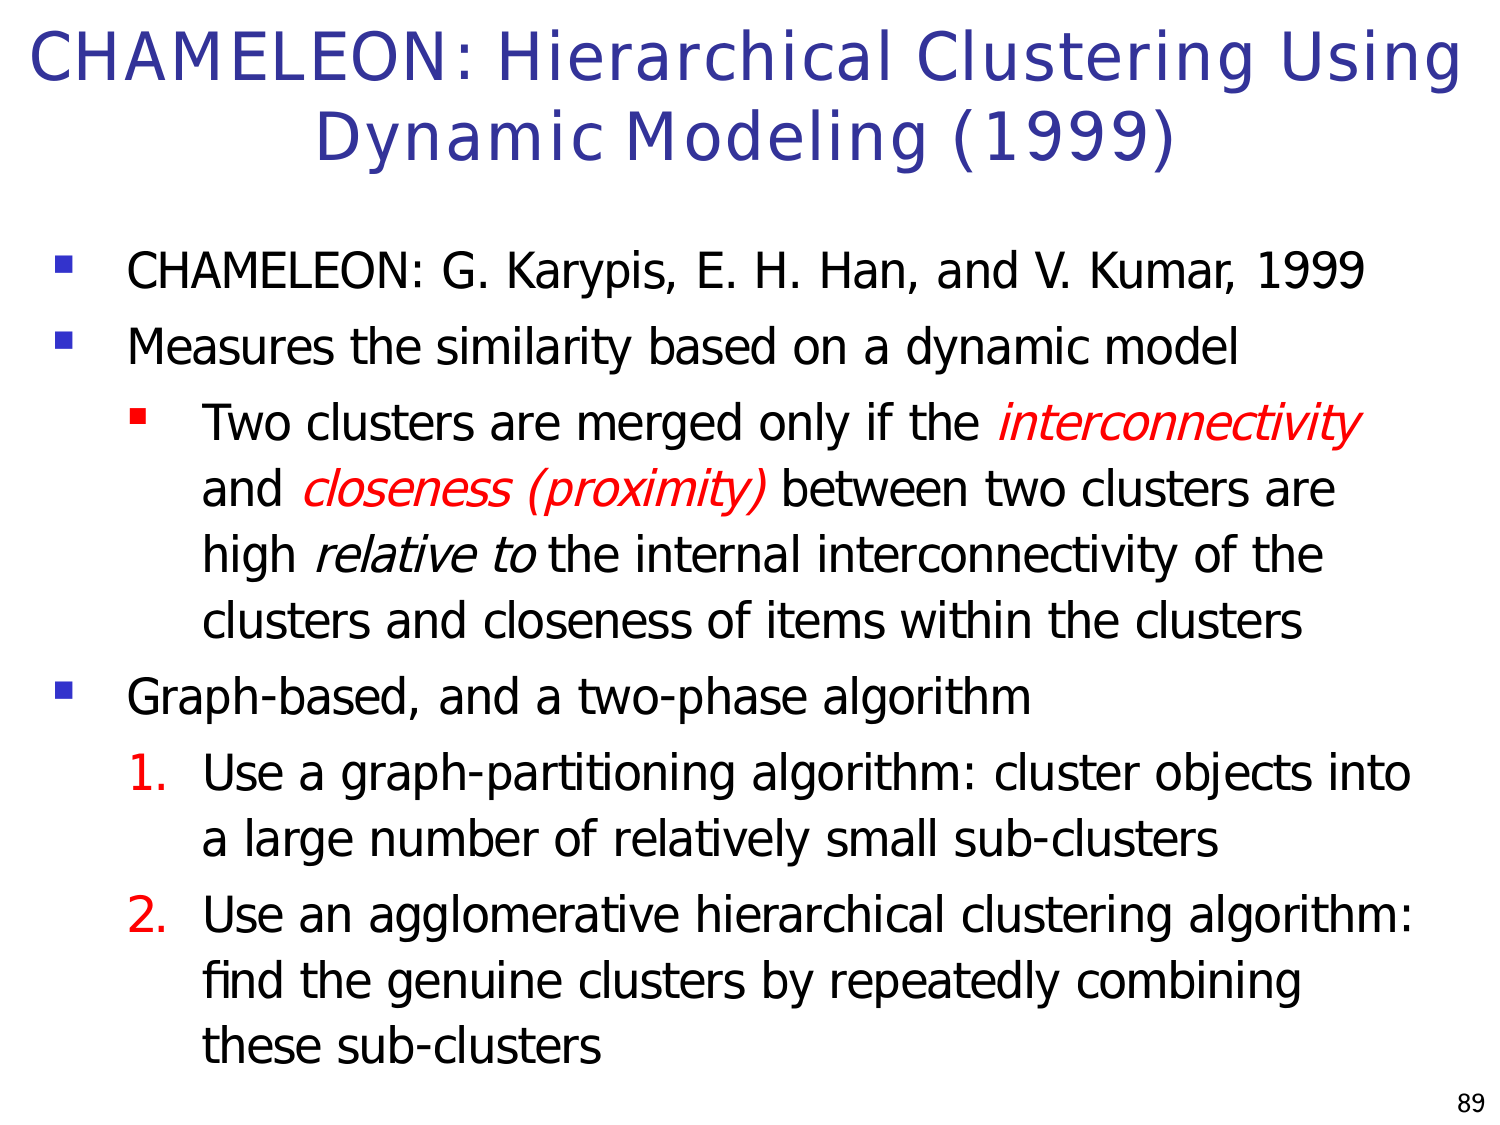

# CHAMELEON: Hierarchical Clustering Using Dynamic Modeling (1999)
CHAMELEON: G. Karypis, E. H. Han, and V. Kumar, 1999
Measures the similarity based on a dynamic model
Two clusters are merged only if the interconnectivity and closeness (proximity) between two clusters are high relative to the internal interconnectivity of the clusters and closeness of items within the clusters
Graph-based, and a two-phase algorithm
Use a graph-partitioning algorithm: cluster objects into a large number of relatively small sub-clusters
Use an agglomerative hierarchical clustering algorithm: find the genuine clusters by repeatedly combining these sub-clusters
89